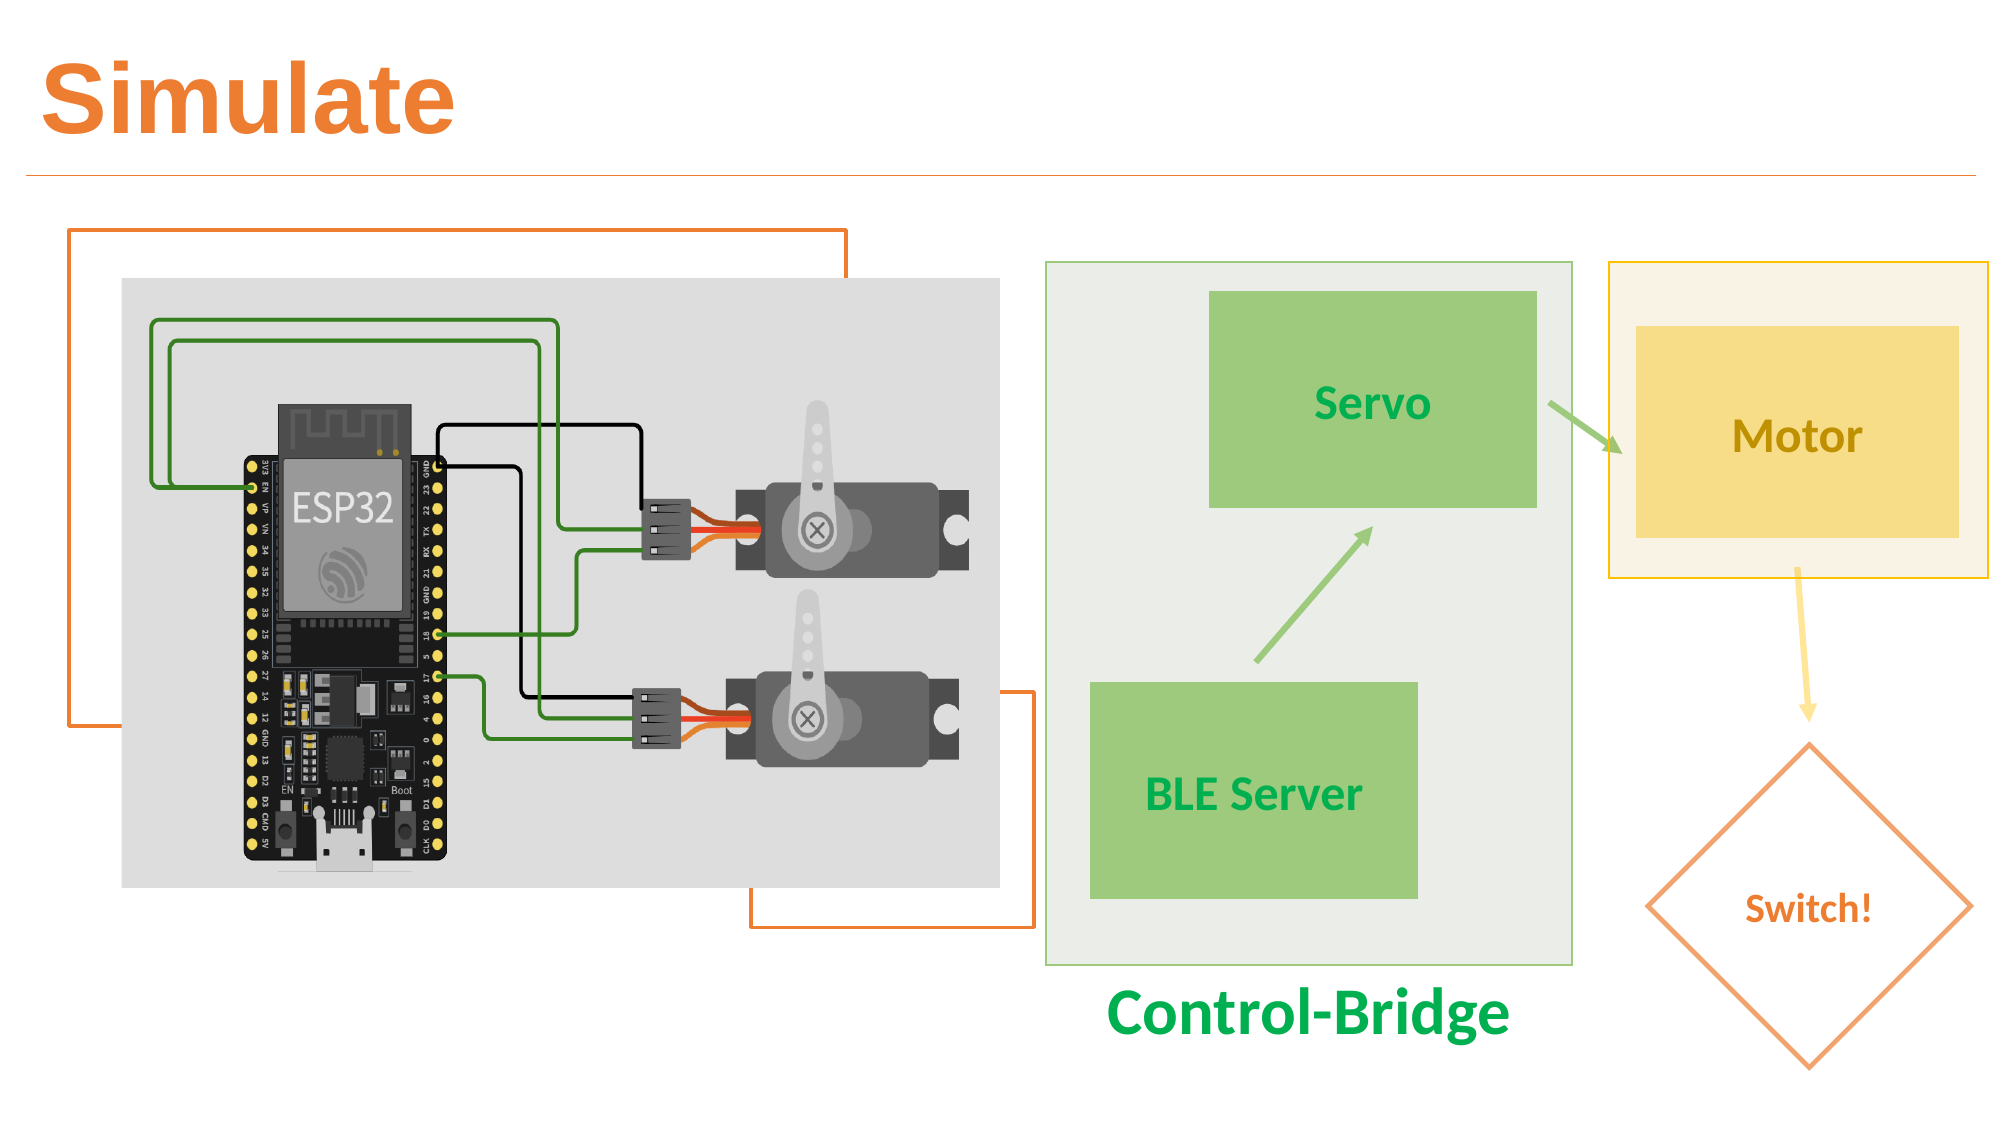

Simulate

Servo
Motor
BLE Server

Switch!
 Control-Bridge